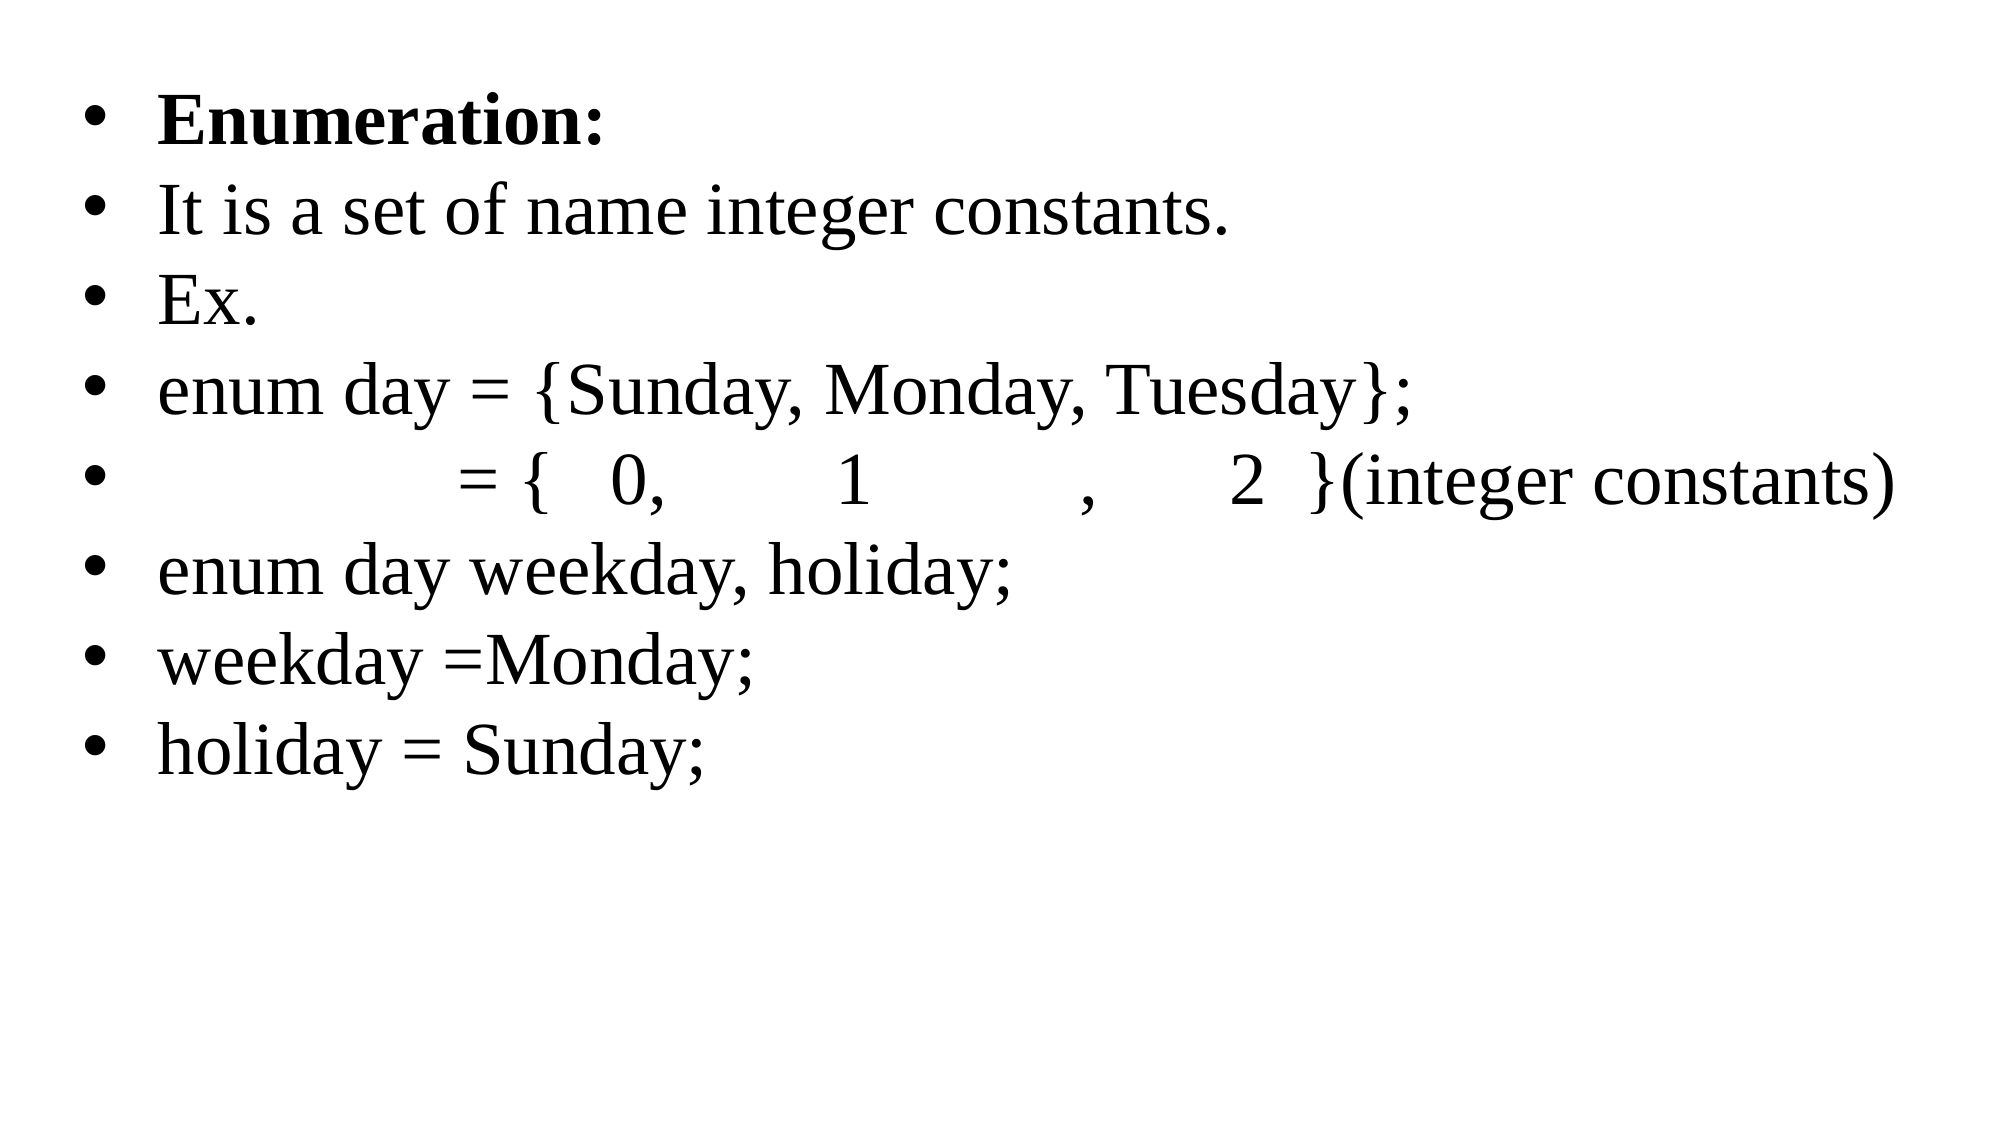

Enumeration:
It is a set of name integer constants.
Ex.
enum day = {Sunday, Monday, Tuesday};
                = {   0,         1           ,       2  }(integer constants)
enum day weekday, holiday;
weekday =Monday;
holiday = Sunday;